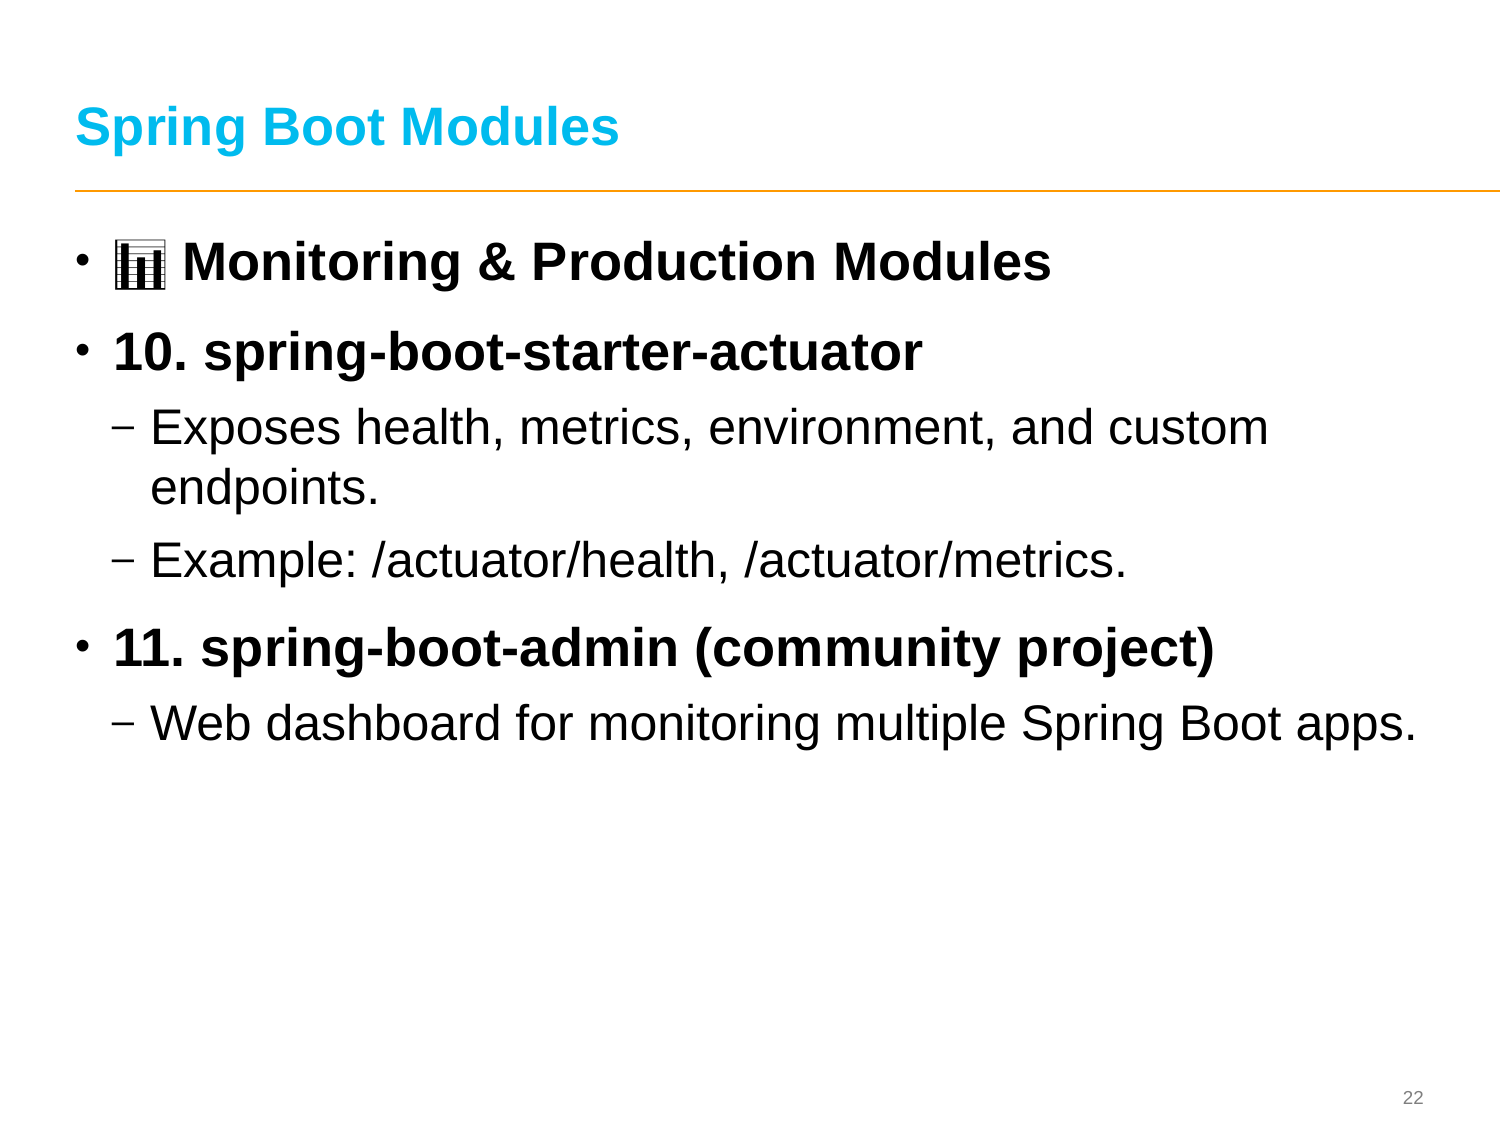

# Spring Boot Modules
📊 Monitoring & Production Modules
10. spring-boot-starter-actuator
Exposes health, metrics, environment, and custom endpoints.
Example: /actuator/health, /actuator/metrics.
11. spring-boot-admin (community project)
Web dashboard for monitoring multiple Spring Boot apps.